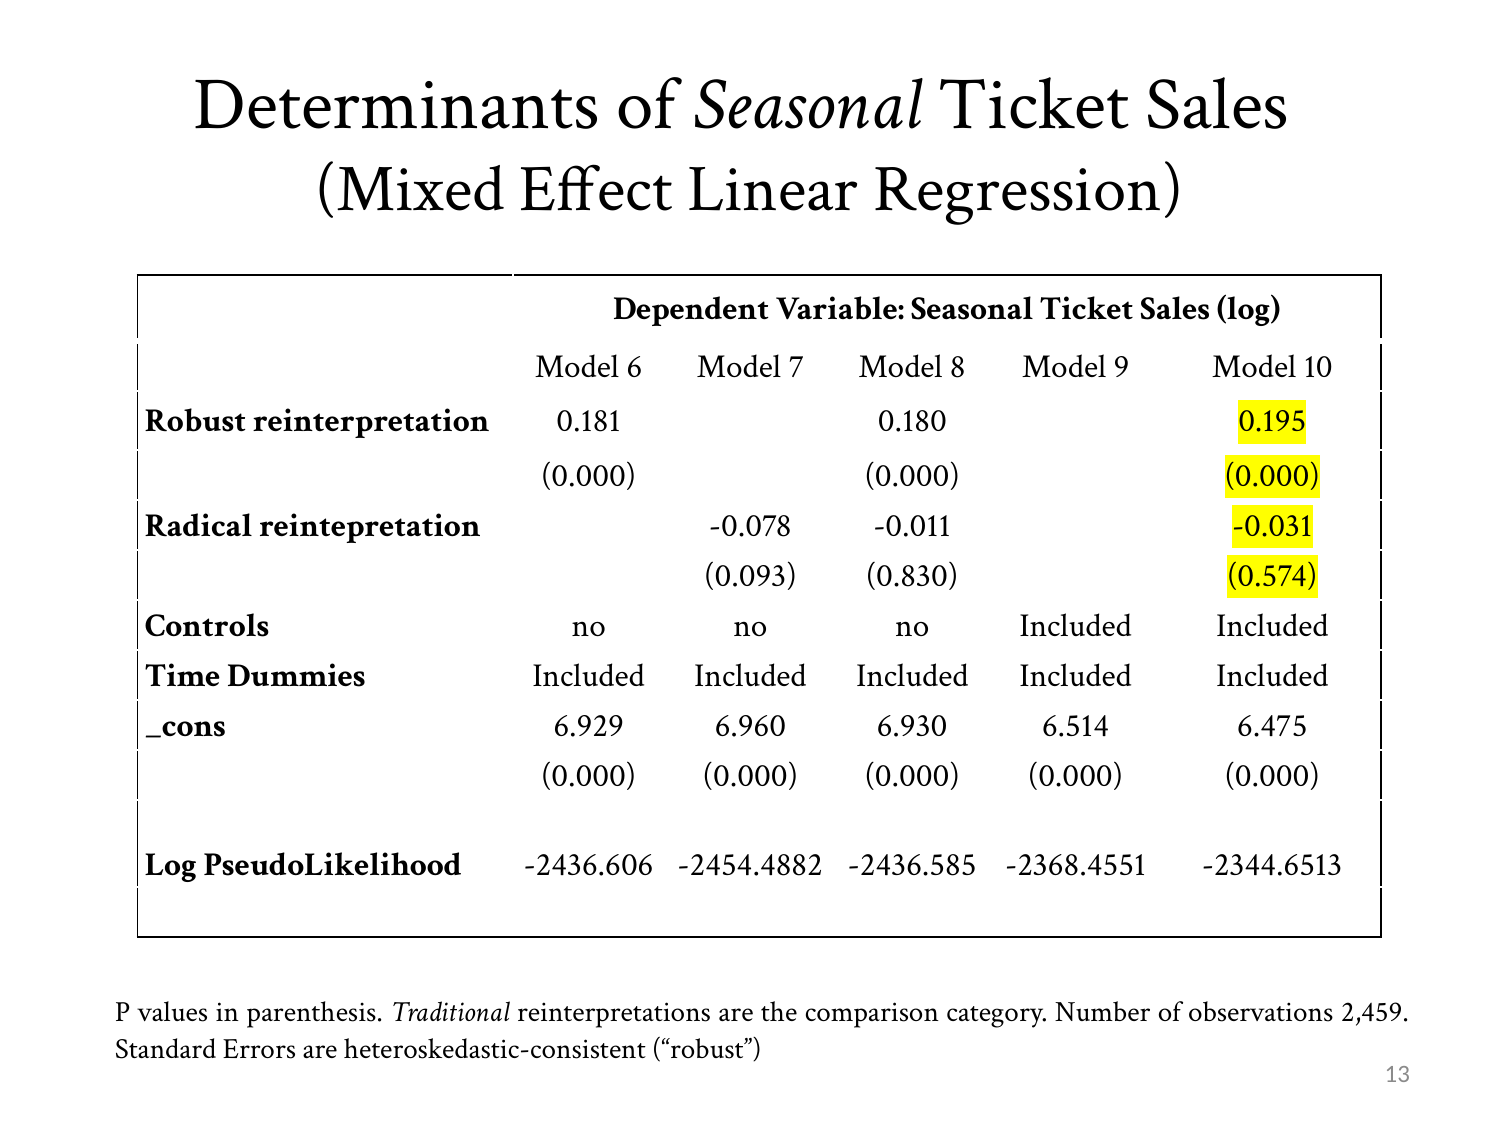

# Determinants of Seasonal Ticket Sales (Mixed Effect Linear Regression)
|  | Dependent Variable: Seasonal Ticket Sales (log) |  |  |  |  |
| --- | --- | --- | --- | --- | --- |
|  | Model 6 | Model 7 | Model 8 | Model 9 | Model 10 |
| Robust reinterpretation | 0.181 |  | 0.180 |  | 0.195 |
|  | (0.000) |  | (0.000) |  | (0.000) |
| Radical reintepretation |  | -0.078 | -0.011 |  | -0.031 |
|  |  | (0.093) | (0.830) |  | (0.574) |
| Controls | no | no | no | Included | Included |
| Time Dummies | Included | Included | Included | Included | Included |
| \_cons | 6.929 | 6.960 | 6.930 | 6.514 | 6.475 |
|  | (0.000) | (0.000) | (0.000) | (0.000) | (0.000) |
| Log PseudoLikelihood | -2436.606 | -2454.4882 | -2436.585 | -2368.4551 | -2344.6513 |
|  |  |  |  |  |  |
P values in parenthesis. Traditional reinterpretations are the comparison category. Number of observations 2,459. Standard Errors are heteroskedastic-consistent (“robust”)
13